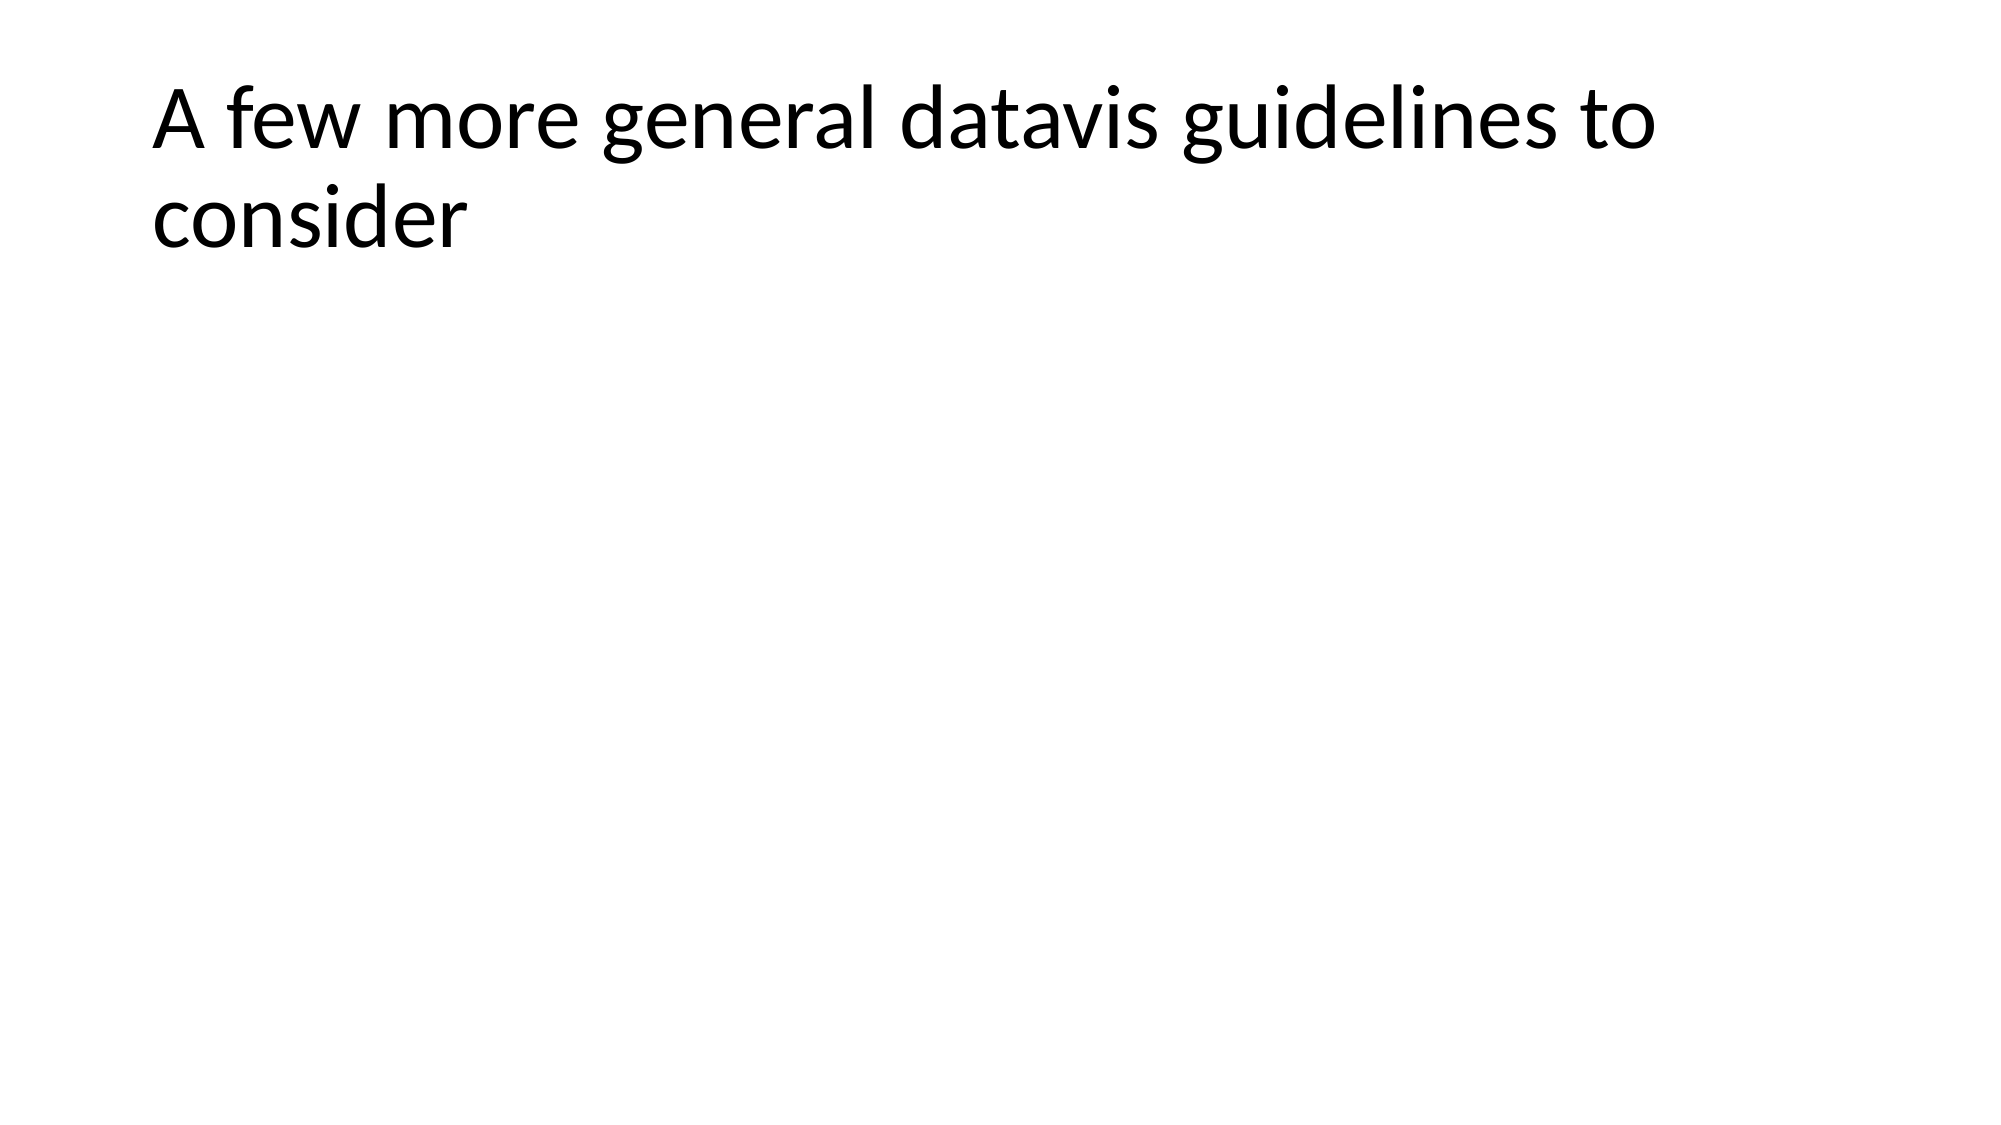

# A few more general datavis guidelines to consider